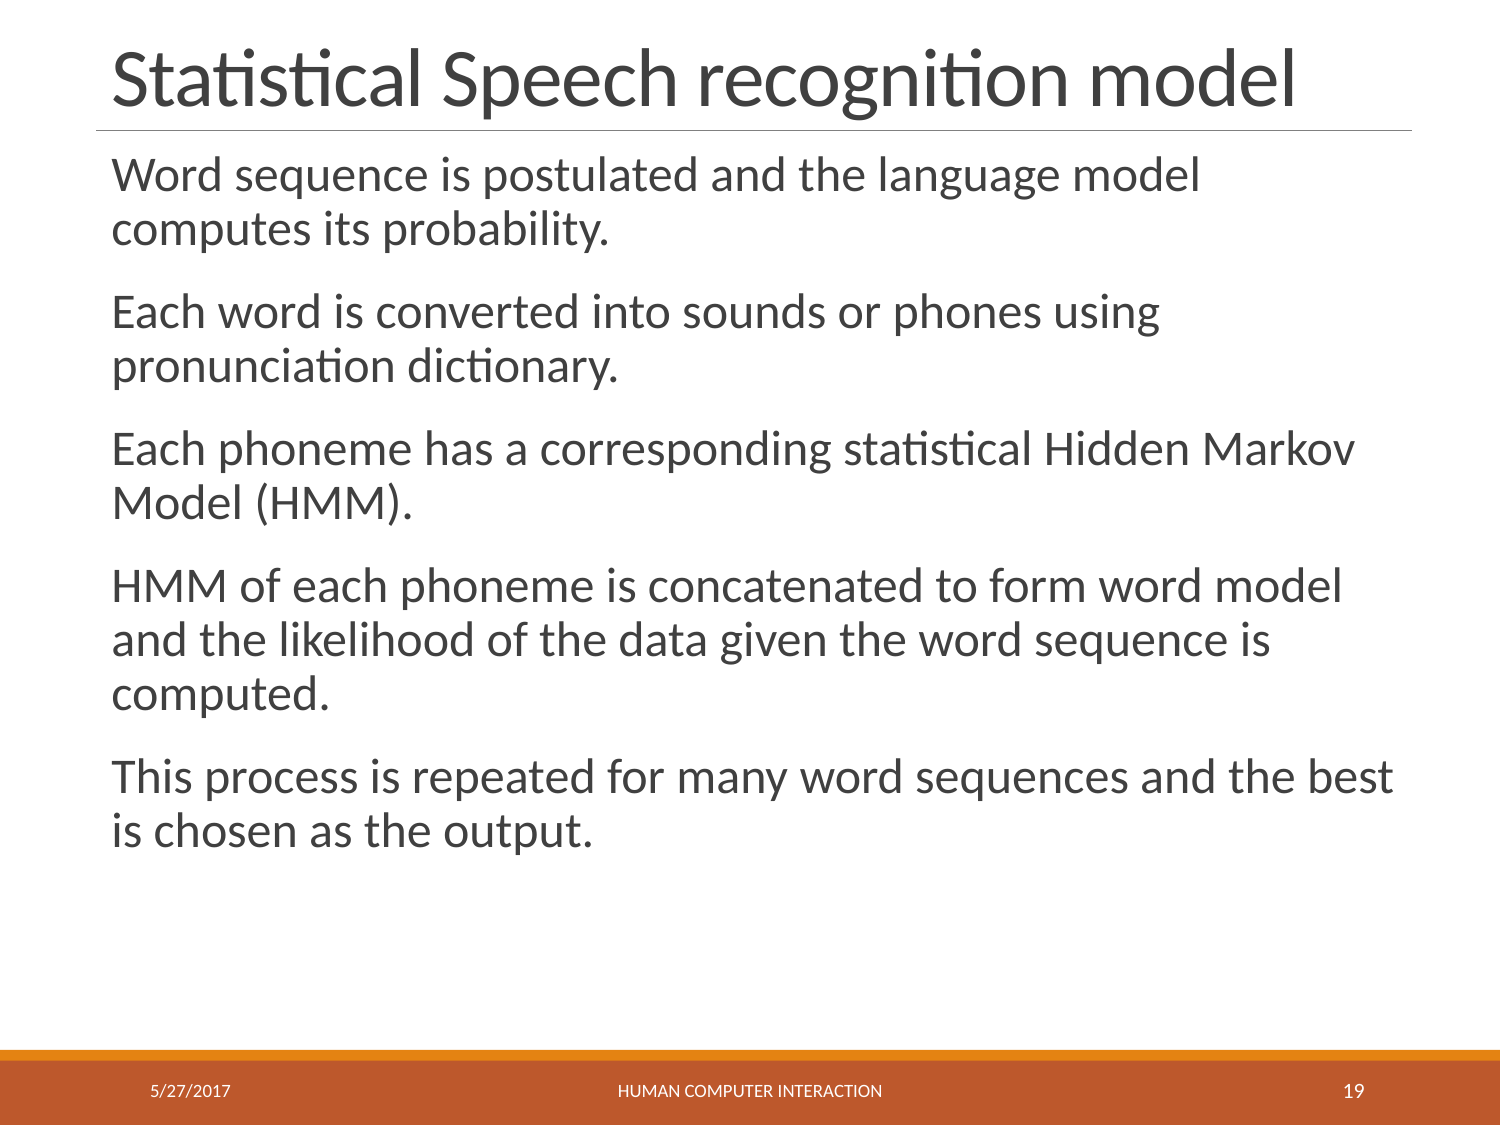

# Statistical Speech recognition model
Word sequence is postulated and the language model computes its probability.
Each word is converted into sounds or phones using pronunciation dictionary.
Each phoneme has a corresponding statistical Hidden Markov Model (HMM).
HMM of each phoneme is concatenated to form word model and the likelihood of the data given the word sequence is computed.
This process is repeated for many word sequences and the best is chosen as the output.
5/27/2017
Human Computer Interaction
19